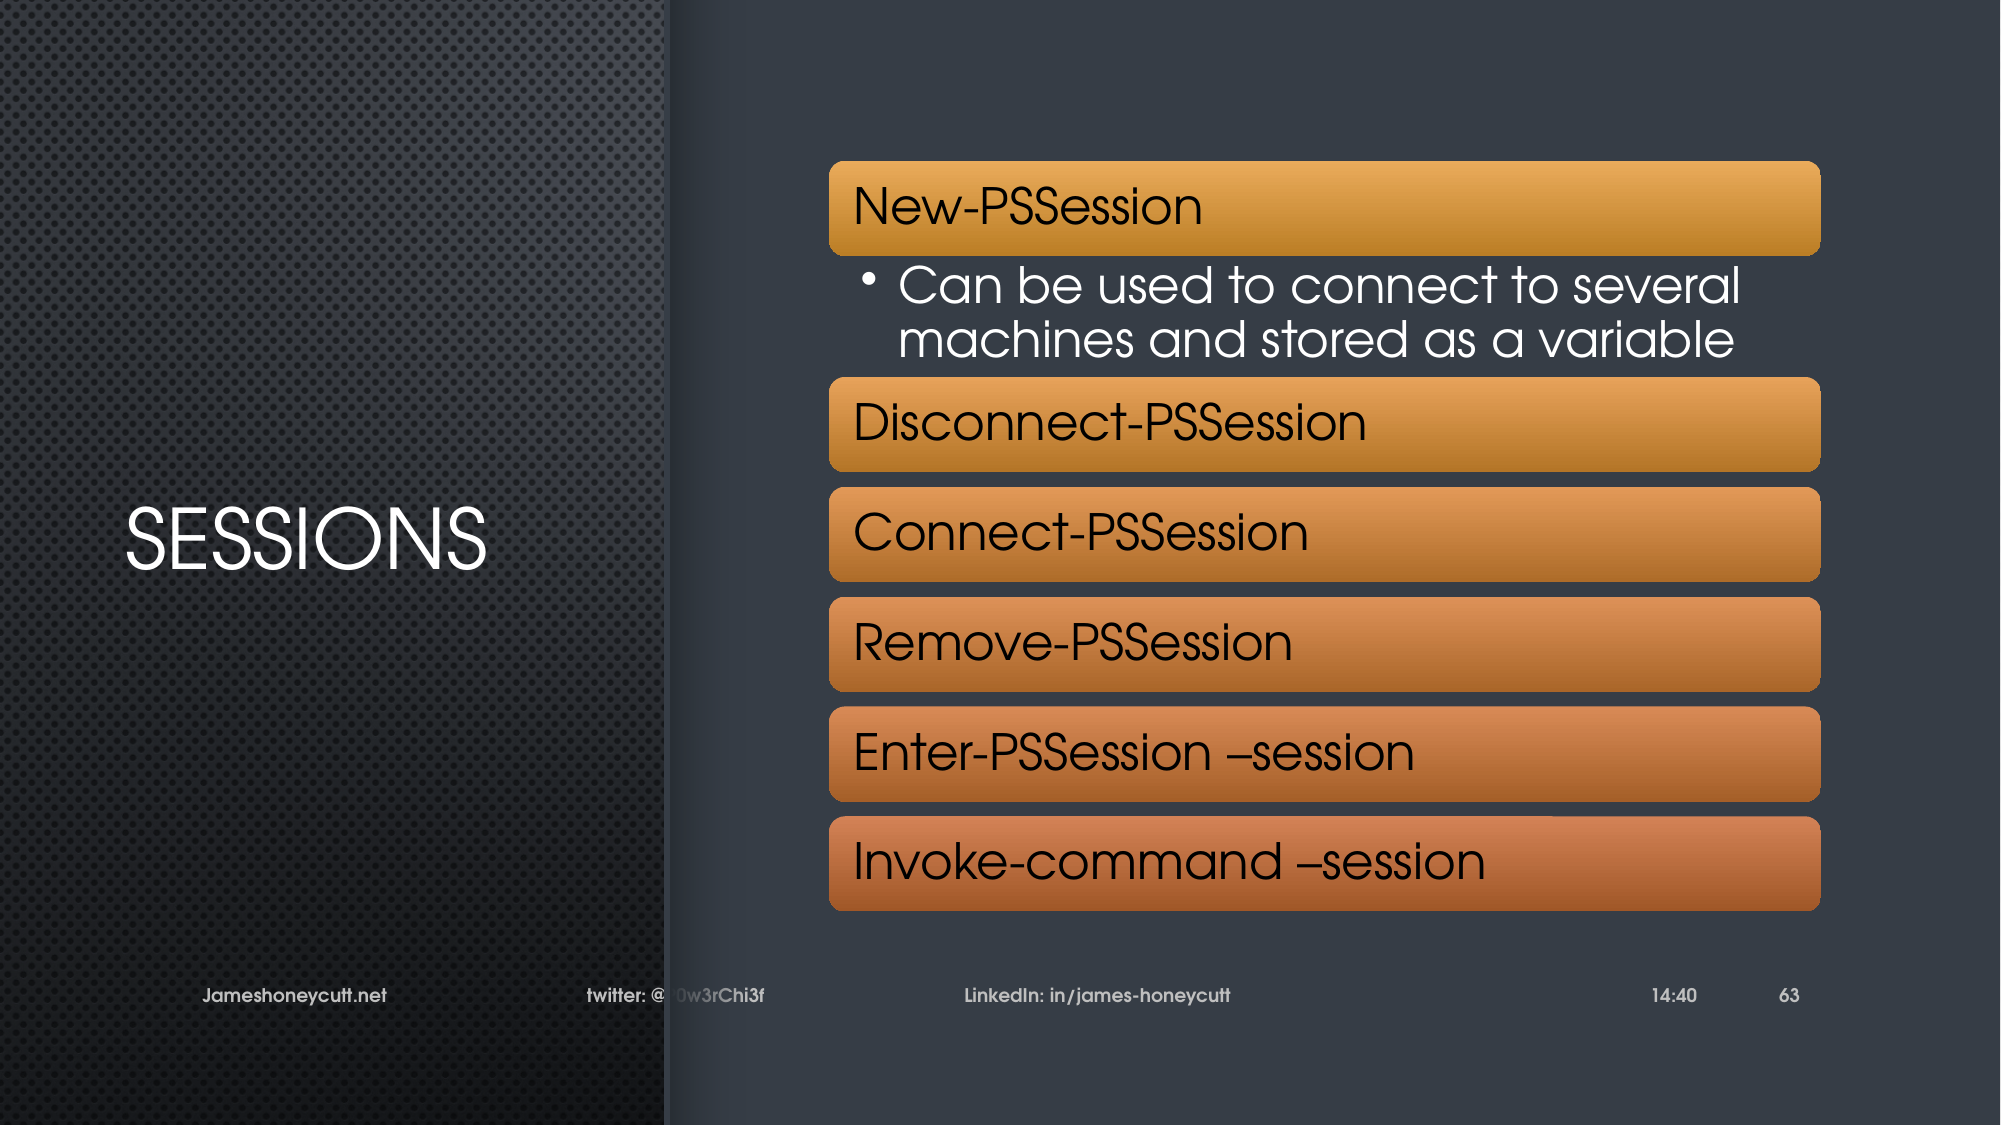

New-PSSession
Can be used to connect to several machines and stored as a variable
Disconnect-PSSession
Connect-PSSession
Remove-PSSession
Enter-PSSession –session
Invoke-command –session
# Sessions

Jameshoneycutt.net                                      twitter: @P0w3rChi3f                                      LinkedIn: in/james-honeycutt
14:40
63